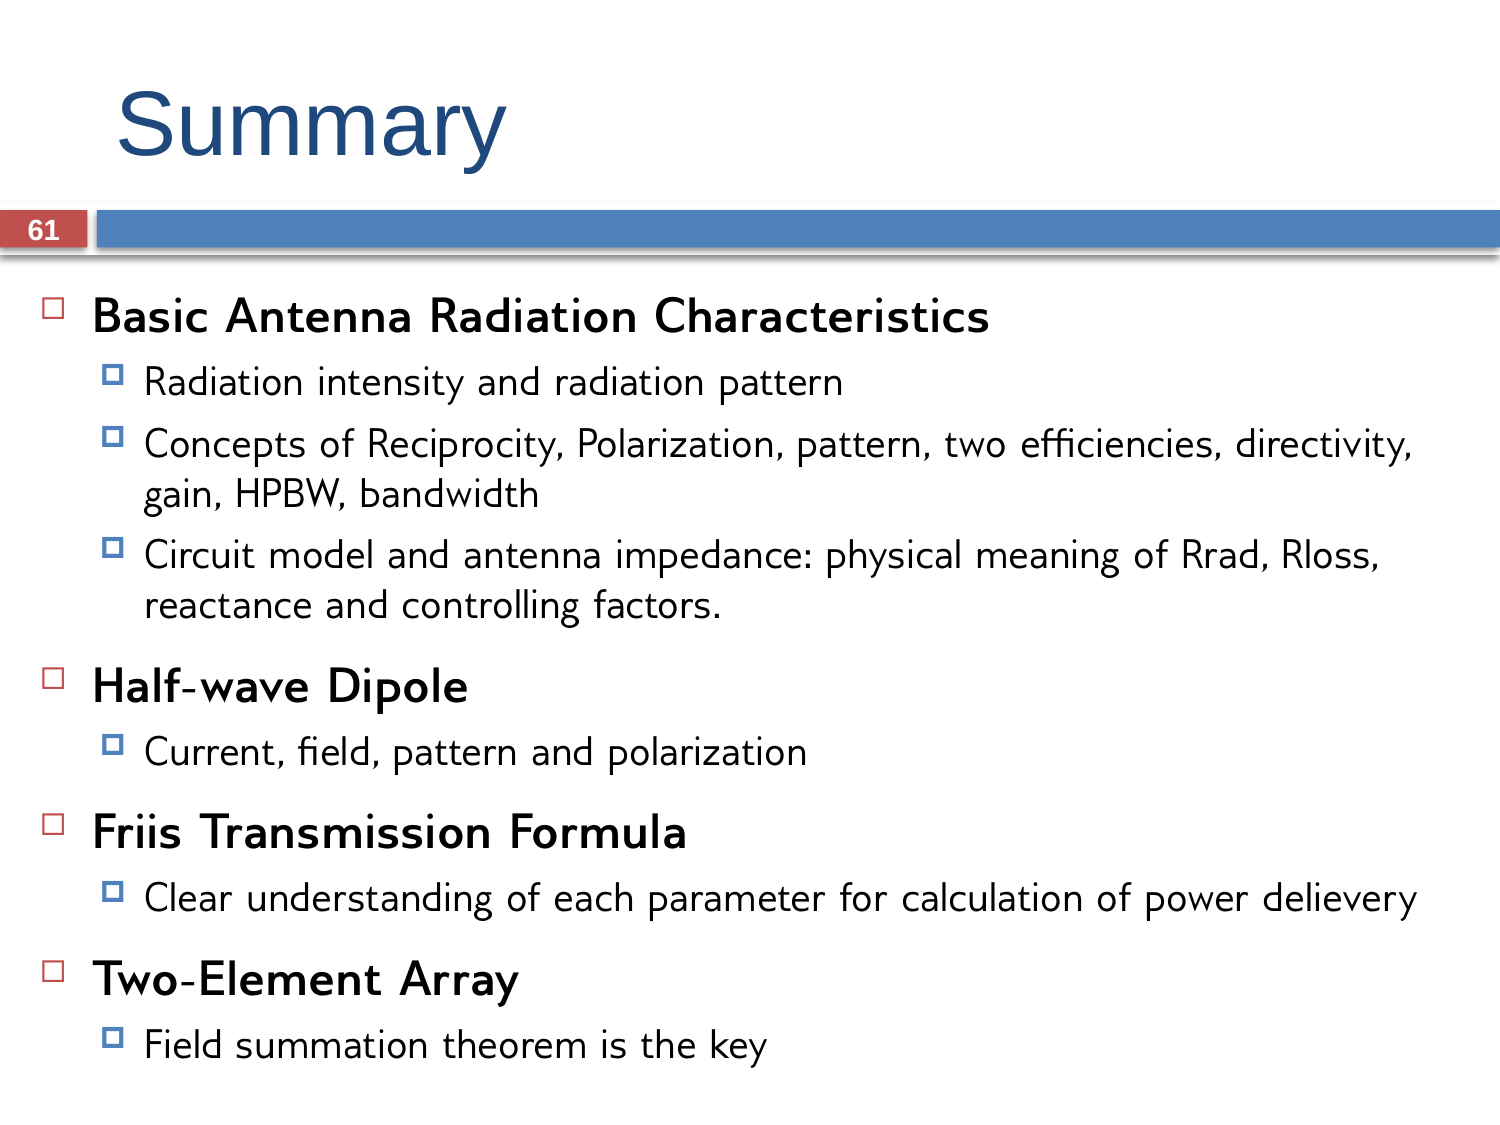

# Summary
61
Basic Antenna Radiation Characteristics
Radiation intensity and radiation pattern
Concepts of Reciprocity, Polarization, pattern, two efficiencies, directivity, gain, HPBW, bandwidth
Circuit model and antenna impedance: physical meaning of Rrad, Rloss, reactance and controlling factors.
Half-wave Dipole
Current, field, pattern and polarization
Friis Transmission Formula
Clear understanding of each parameter for calculation of power delievery
Two-Element Array
Field summation theorem is the key